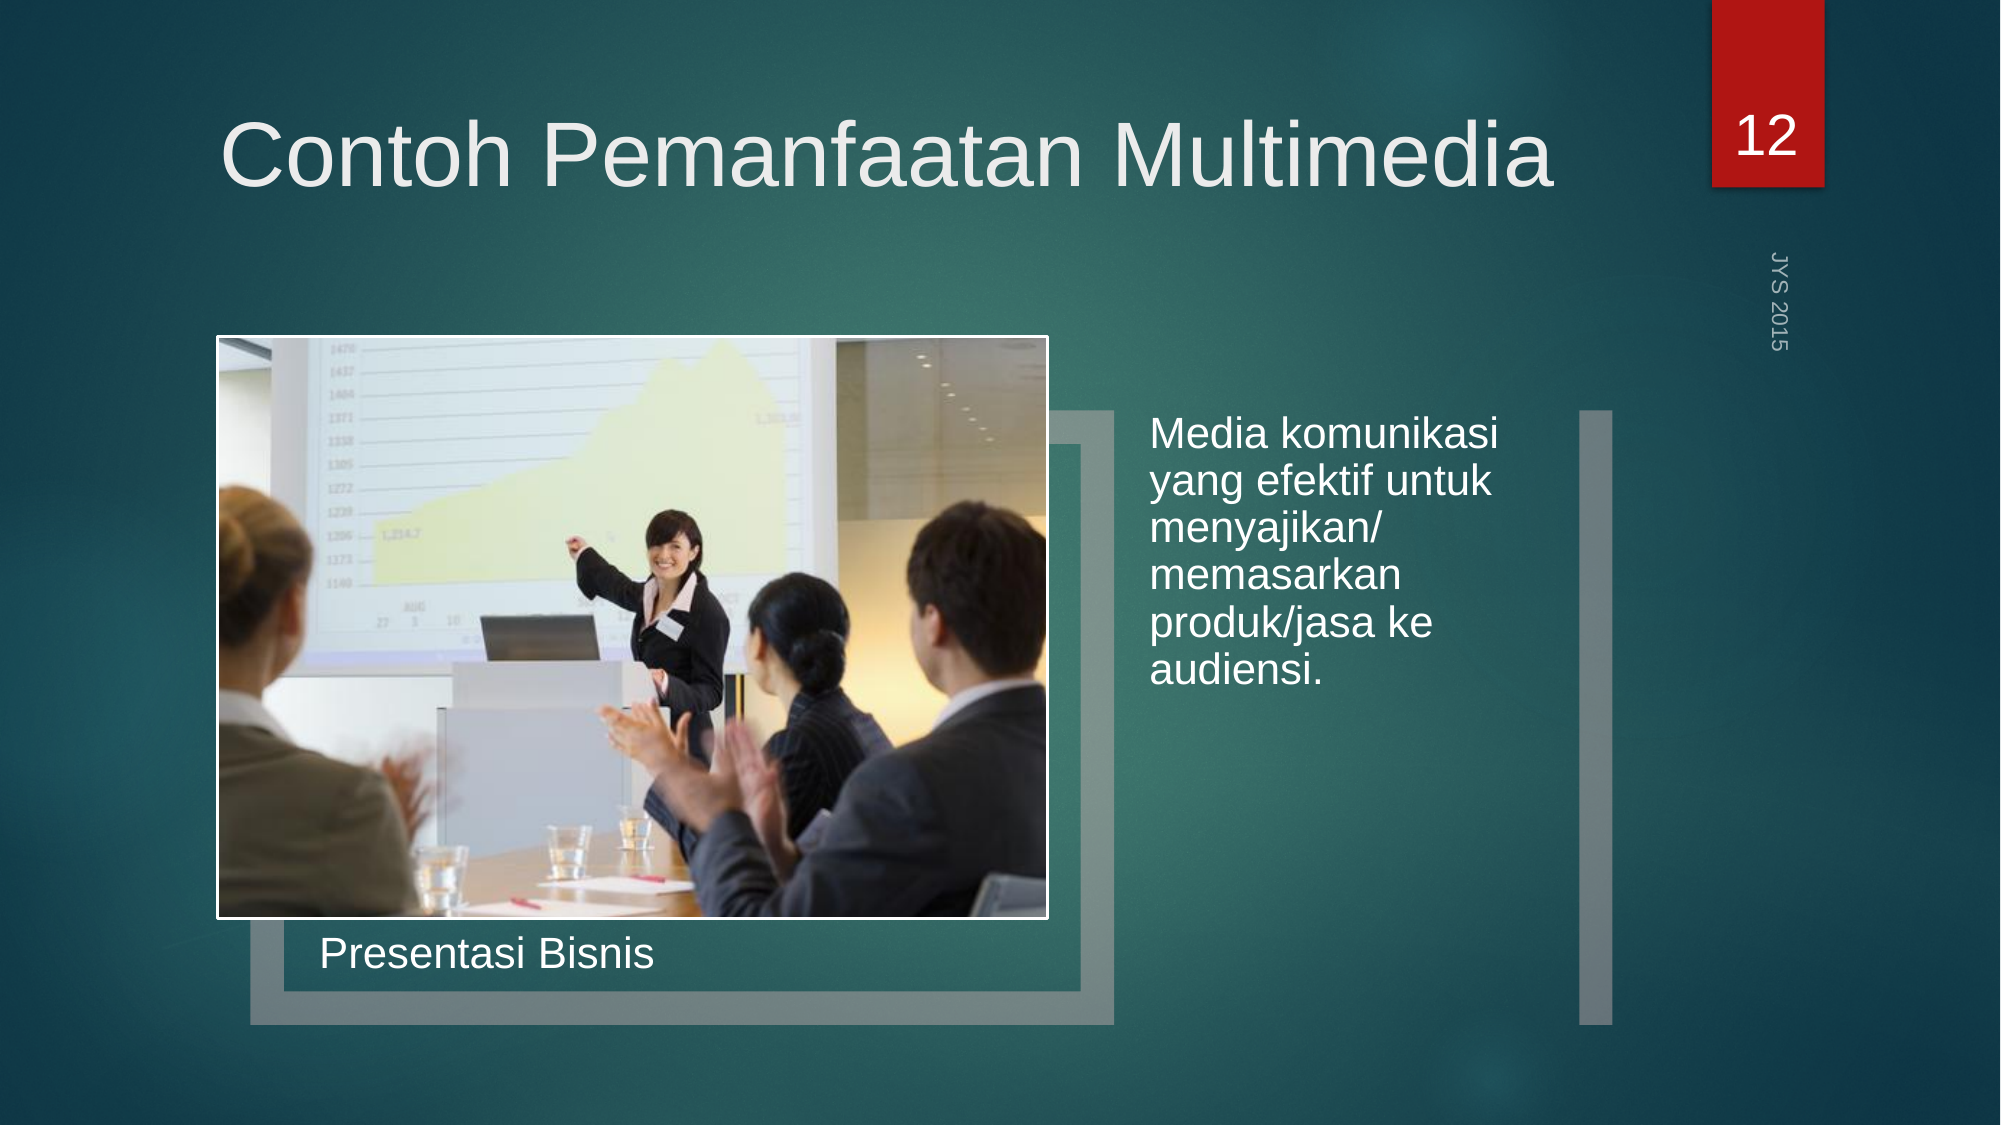

12
# Contoh Pemanfaatan Multimedia
Presentasi Bisnis
Media komunikasi yang efektif untuk menyajikan/ memasarkan produk/jasa ke audiensi.
JYS 2015